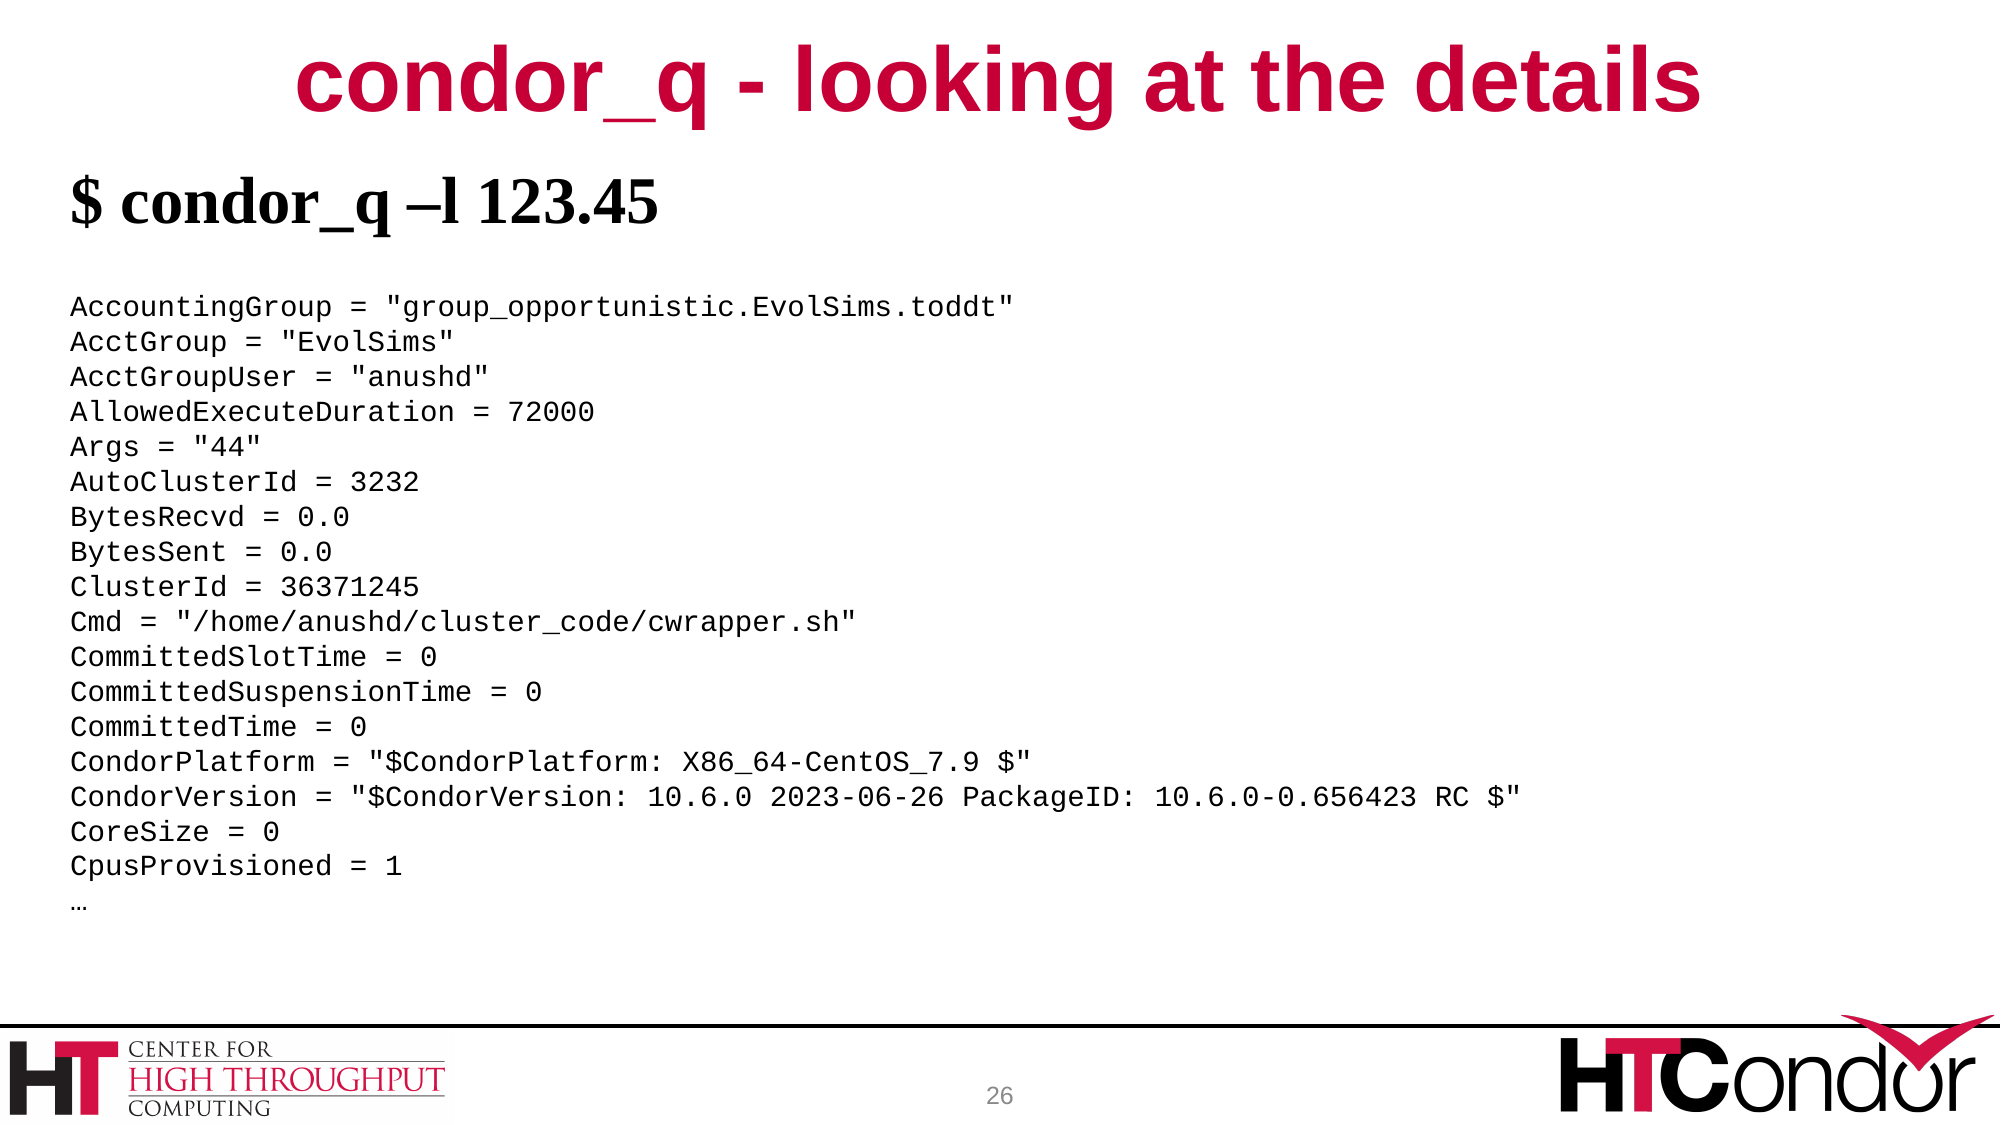

# condor_q - looking at the details
$ condor_q –l 123.45
AccountingGroup = "group_opportunistic.EvolSims.toddt"
AcctGroup = "EvolSims"
AcctGroupUser = "anushd"
AllowedExecuteDuration = 72000
Args = "44"
AutoClusterId = 3232
BytesRecvd = 0.0
BytesSent = 0.0
ClusterId = 36371245
Cmd = "/home/anushd/cluster_code/cwrapper.sh"
CommittedSlotTime = 0
CommittedSuspensionTime = 0
CommittedTime = 0
CondorPlatform = "$CondorPlatform: X86_64-CentOS_7.9 $"
CondorVersion = "$CondorVersion: 10.6.0 2023-06-26 PackageID: 10.6.0-0.656423 RC $"
CoreSize = 0
CpusProvisioned = 1
…
26